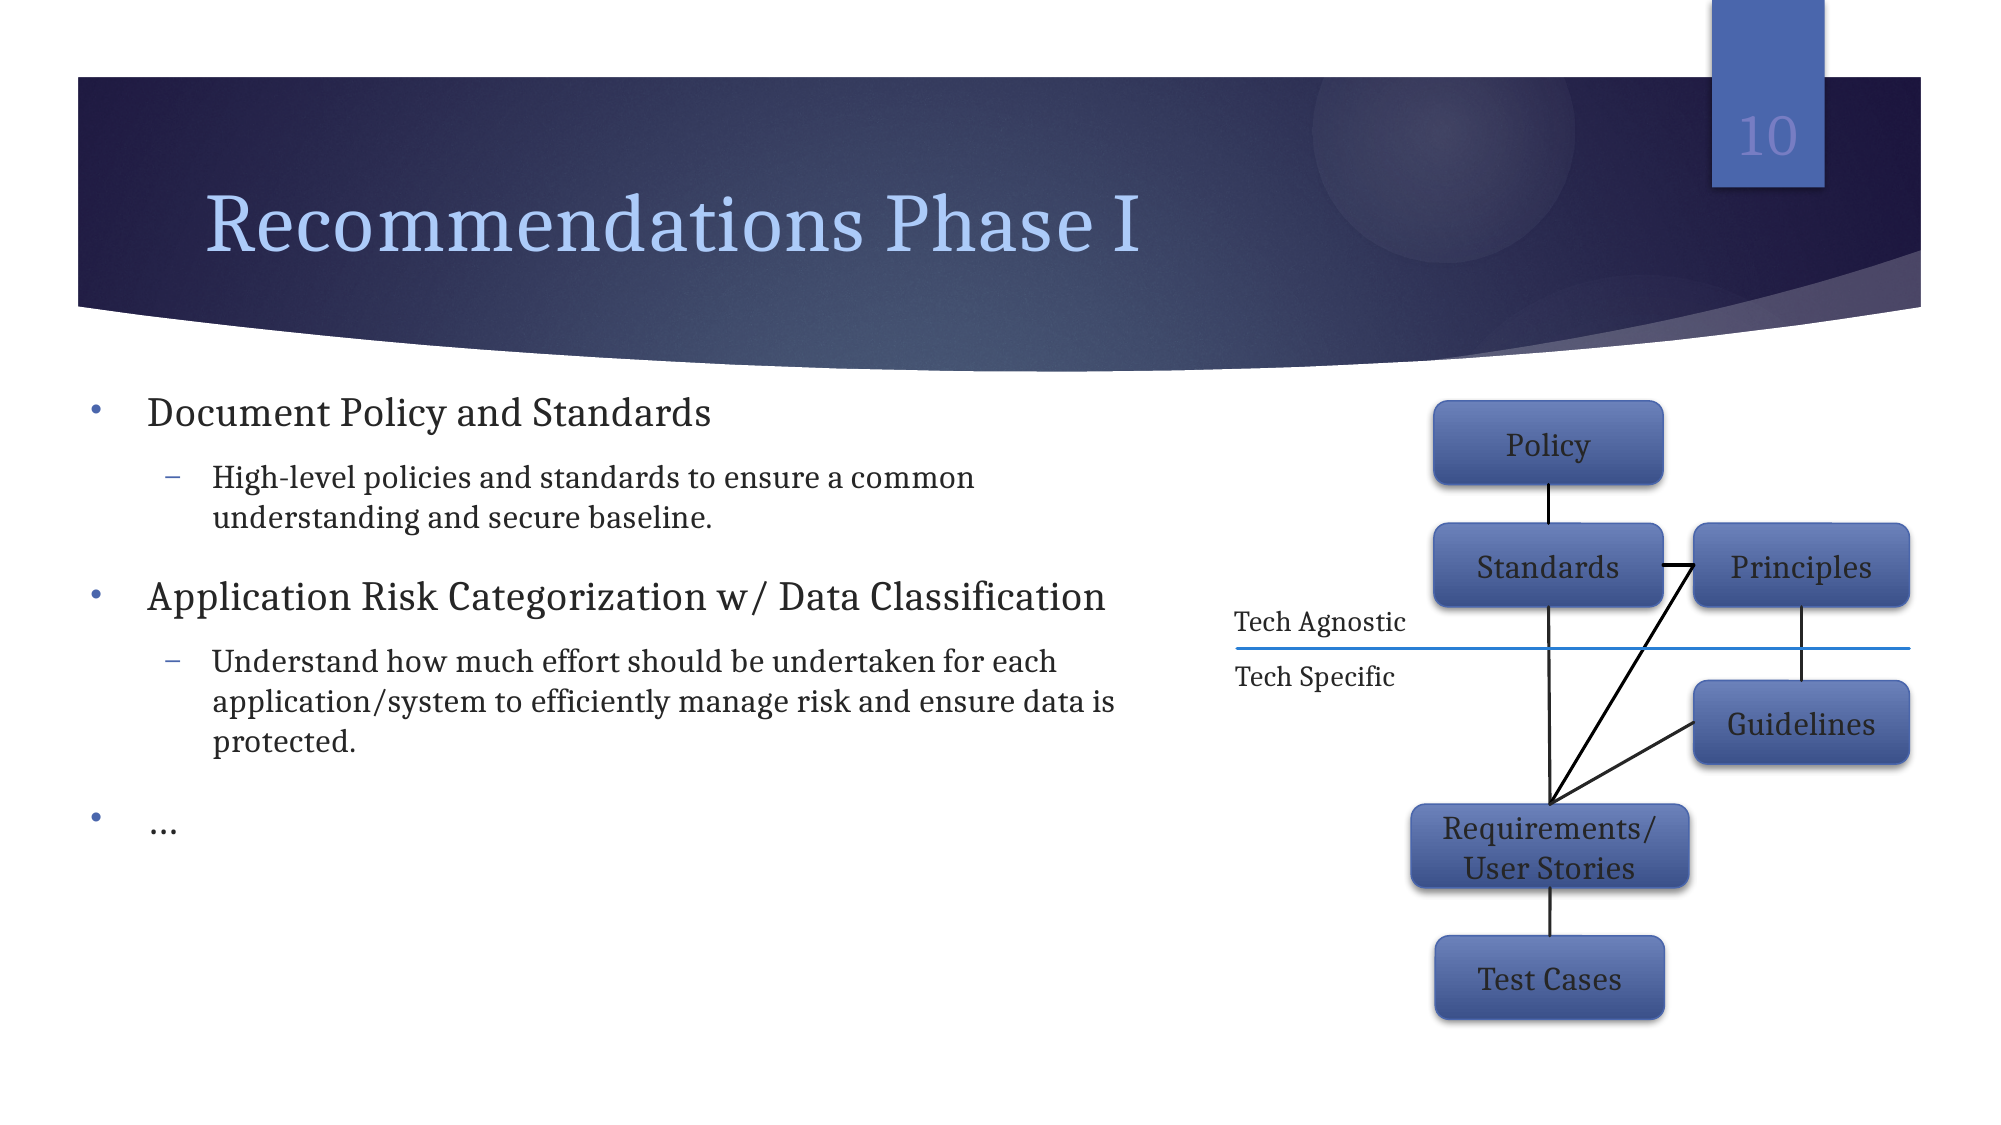

10
# Recommendations Phase I
Document Policy and Standards
High-level policies and standards to ensure a common understanding and secure baseline.
Application Risk Categorization w/ Data Classification
Understand how much effort should be undertaken for each application/system to efficiently manage risk and ensure data is protected.
…

Policy
Standards
Principles
Tech Agnostic
Tech Specific
Guidelines
Requirements/ User Stories
Test Cases